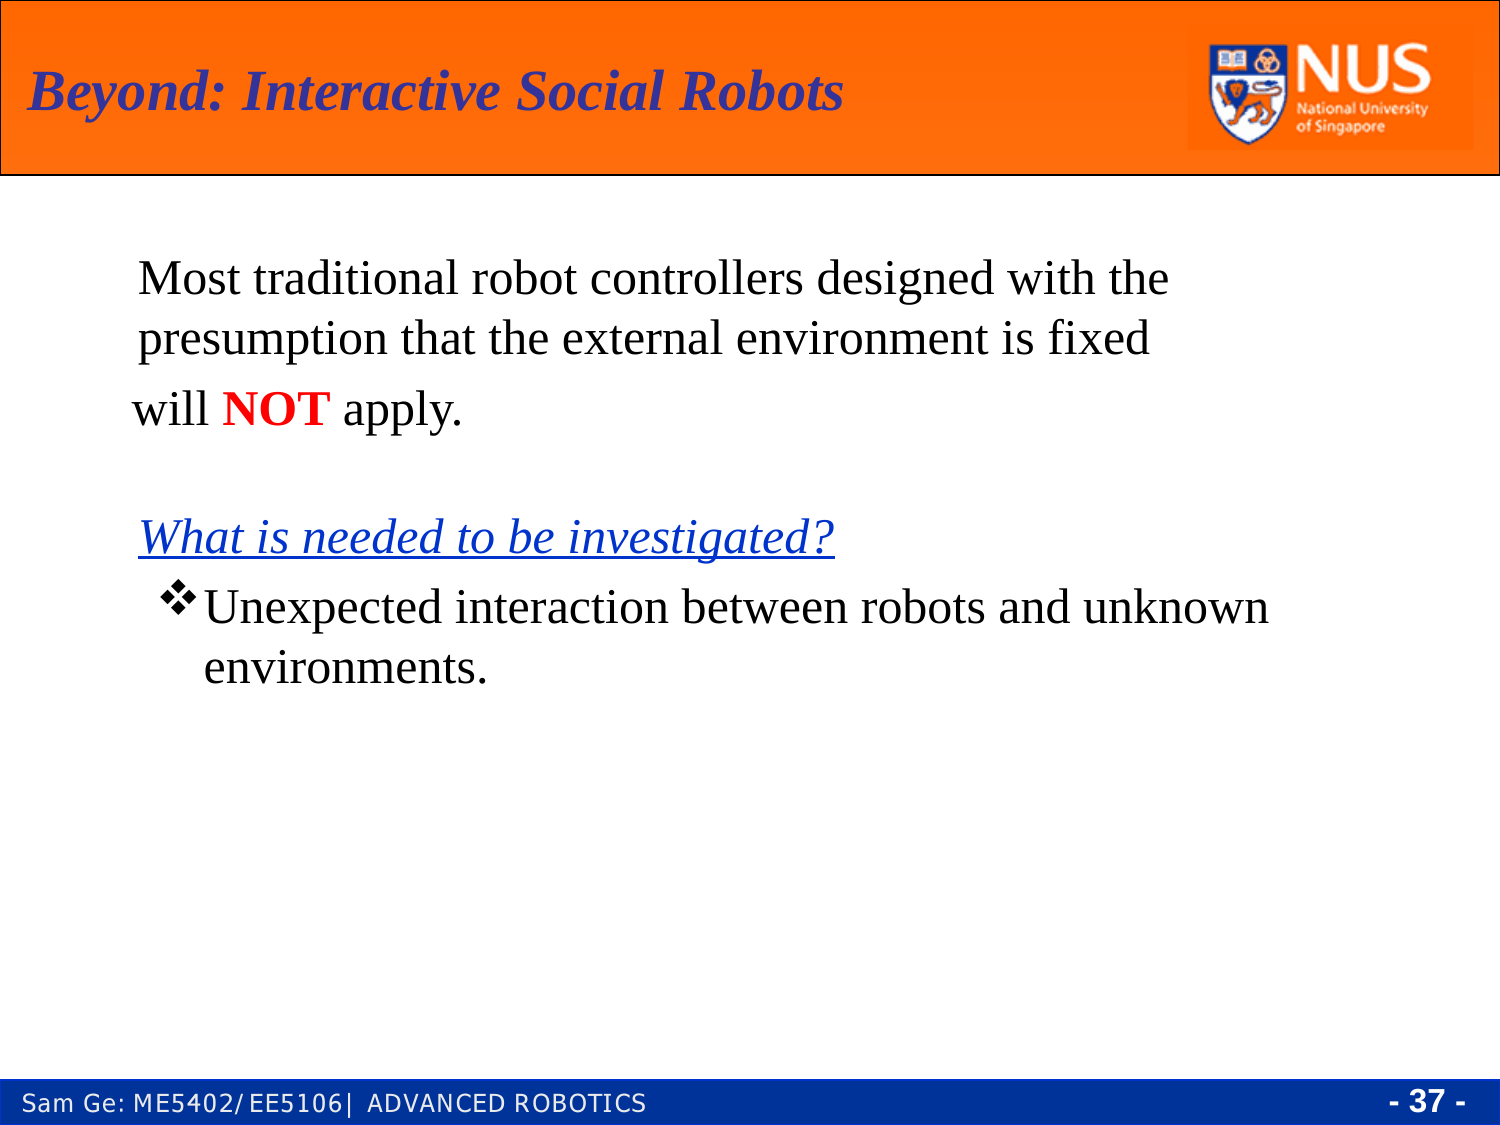

# Beyond: Interactive Social Robots
	Most traditional robot controllers designed with the presumption that the external environment is fixed
    will NOT apply.

	What is needed to be investigated?
Unexpected interaction between robots and unknown environments.

- 37 -